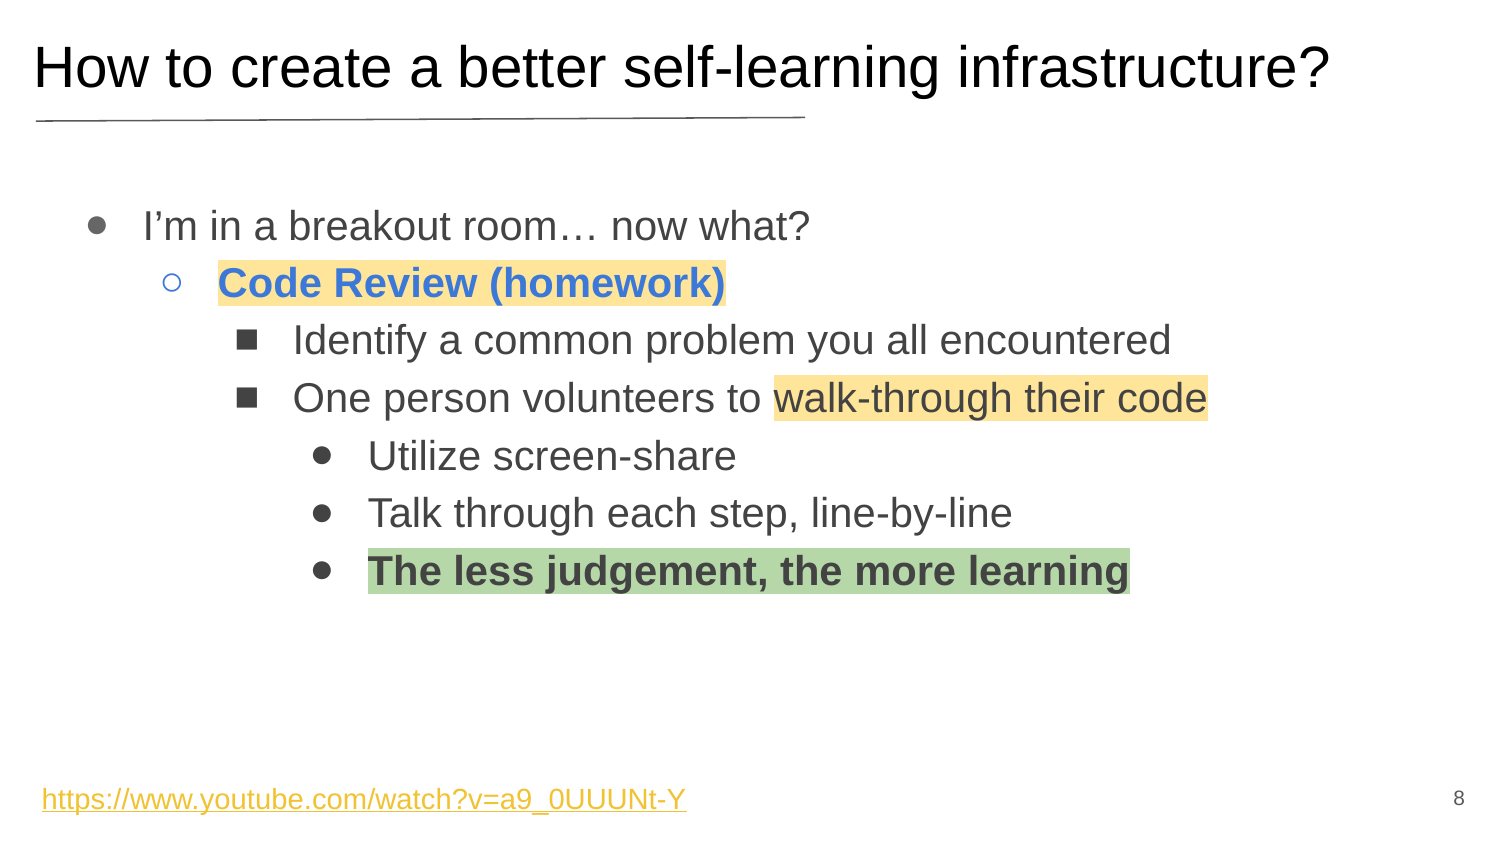

How to create a better self-learning infrastructure?
I’m in a breakout room… now what?
Code Review (homework)
Identify a common problem you all encountered
One person volunteers to walk-through their code
Utilize screen-share
Talk through each step, line-by-line
The less judgement, the more learning
8
https://www.youtube.com/watch?v=a9_0UUUNt-Y